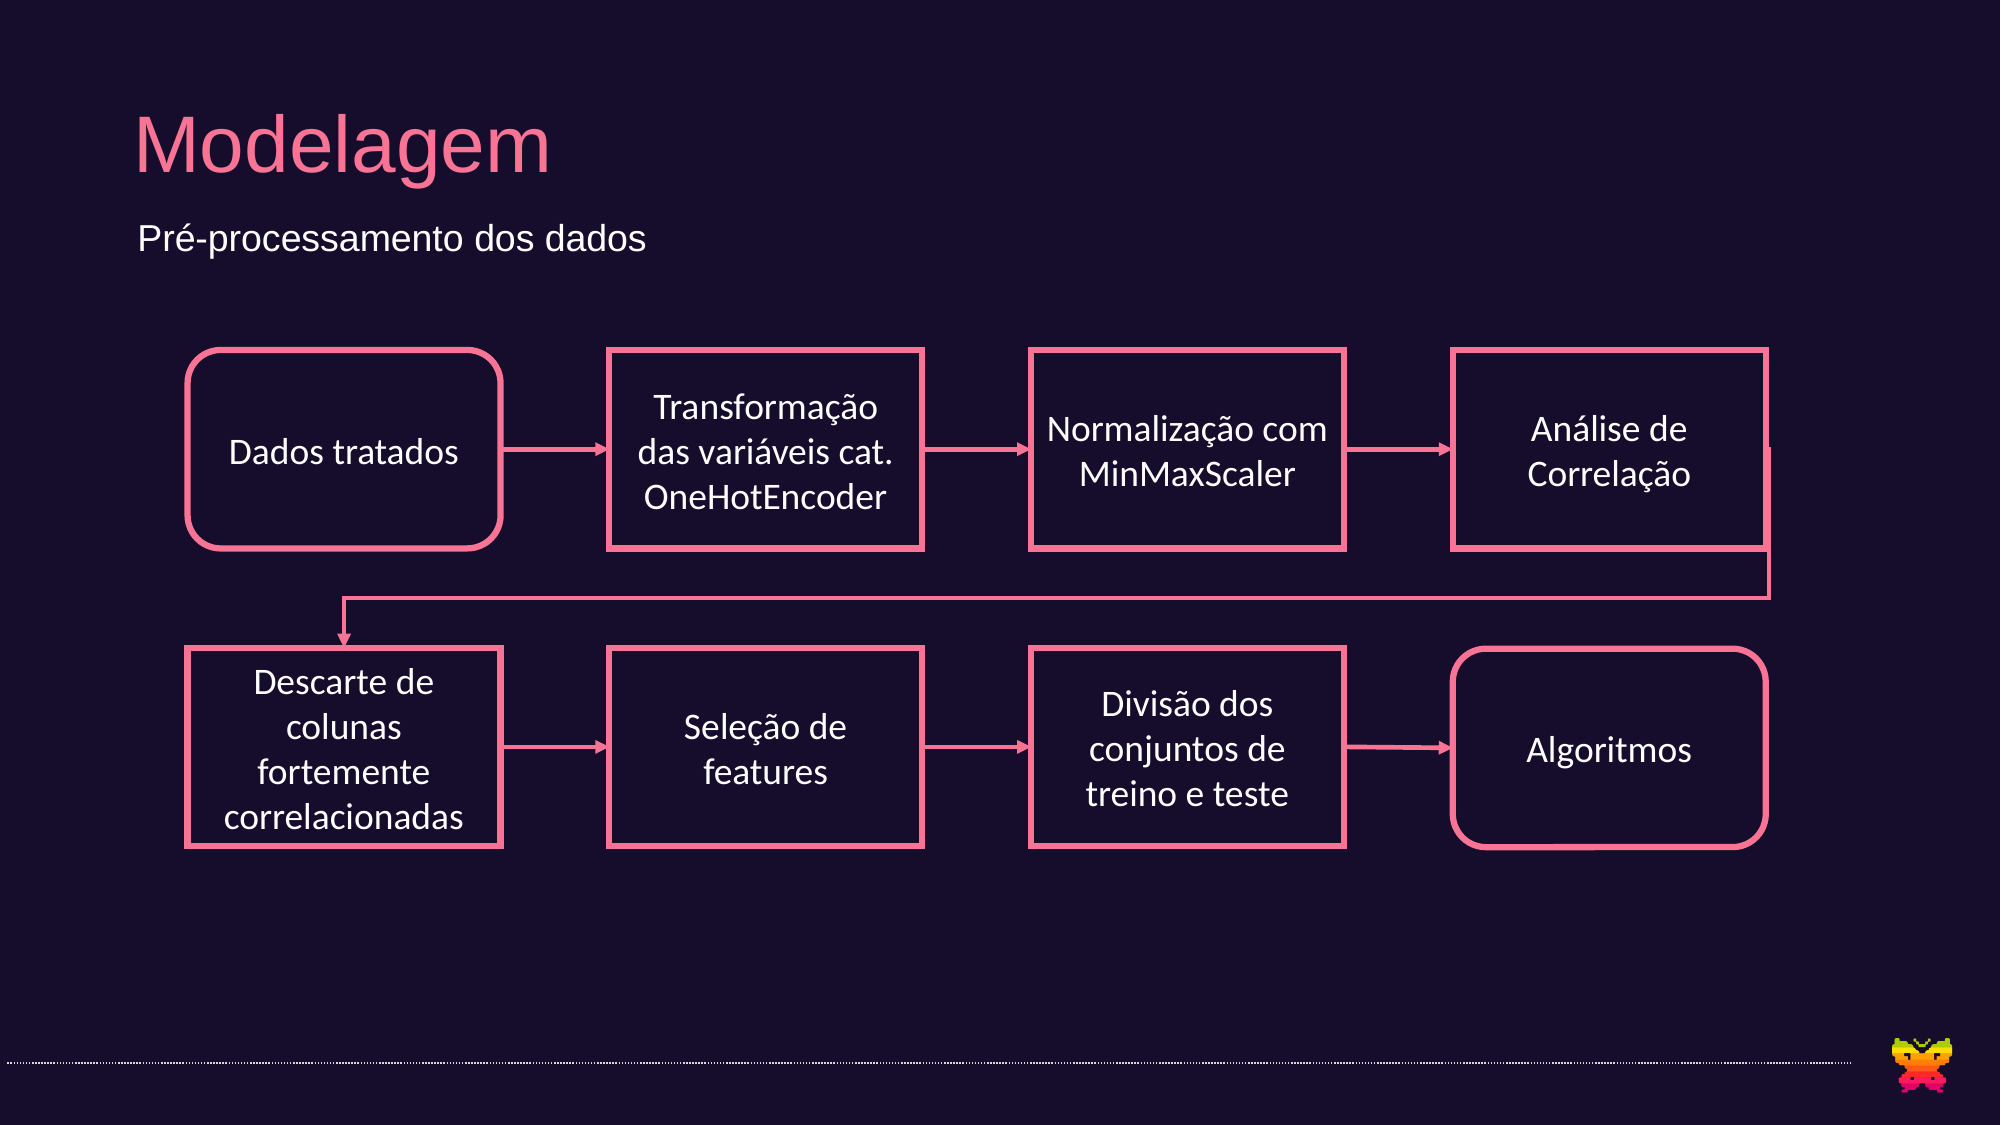

# Modelagem
Pré-processamento dos dados
Dados tratados
Transformação das variáveis cat. OneHotEncoder
Normalização com MinMaxScaler
Análise de Correlação
Descarte de colunas fortemente correlacionadas
Seleção de features
Divisão dos conjuntos de treino e teste
Algoritmos